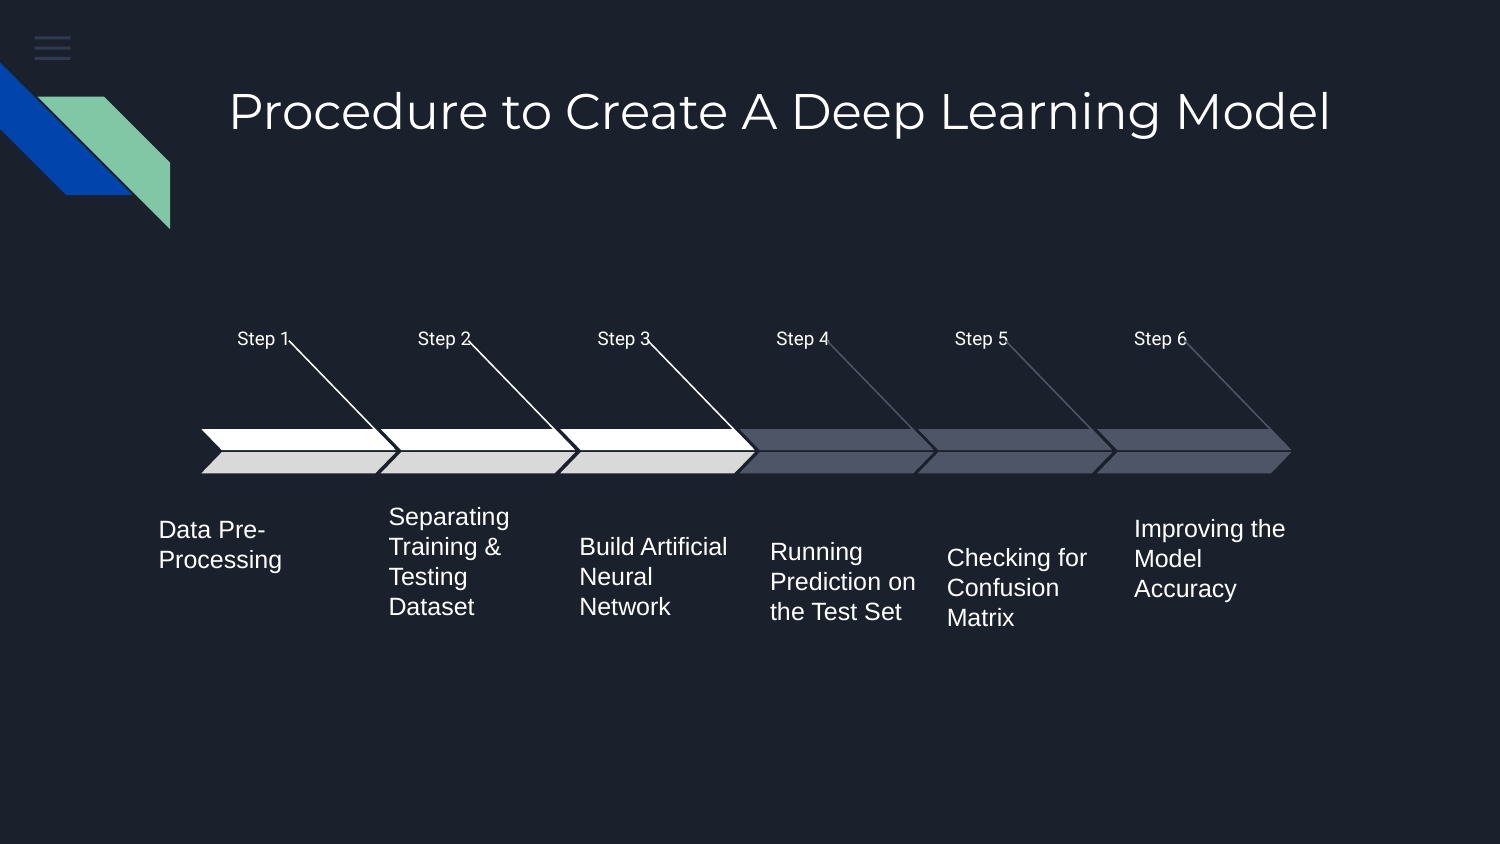

# Procedure to Create A Deep Learning Model
Step 1

Step 2

Step 3

Step 4

Step 5

Step 6

Improving the Model Accuracy
Running Prediction on the Test Set
Data Pre-Processing
Separating Training & Testing Dataset
Build Artificial Neural Network
Checking for Confusion Matrix